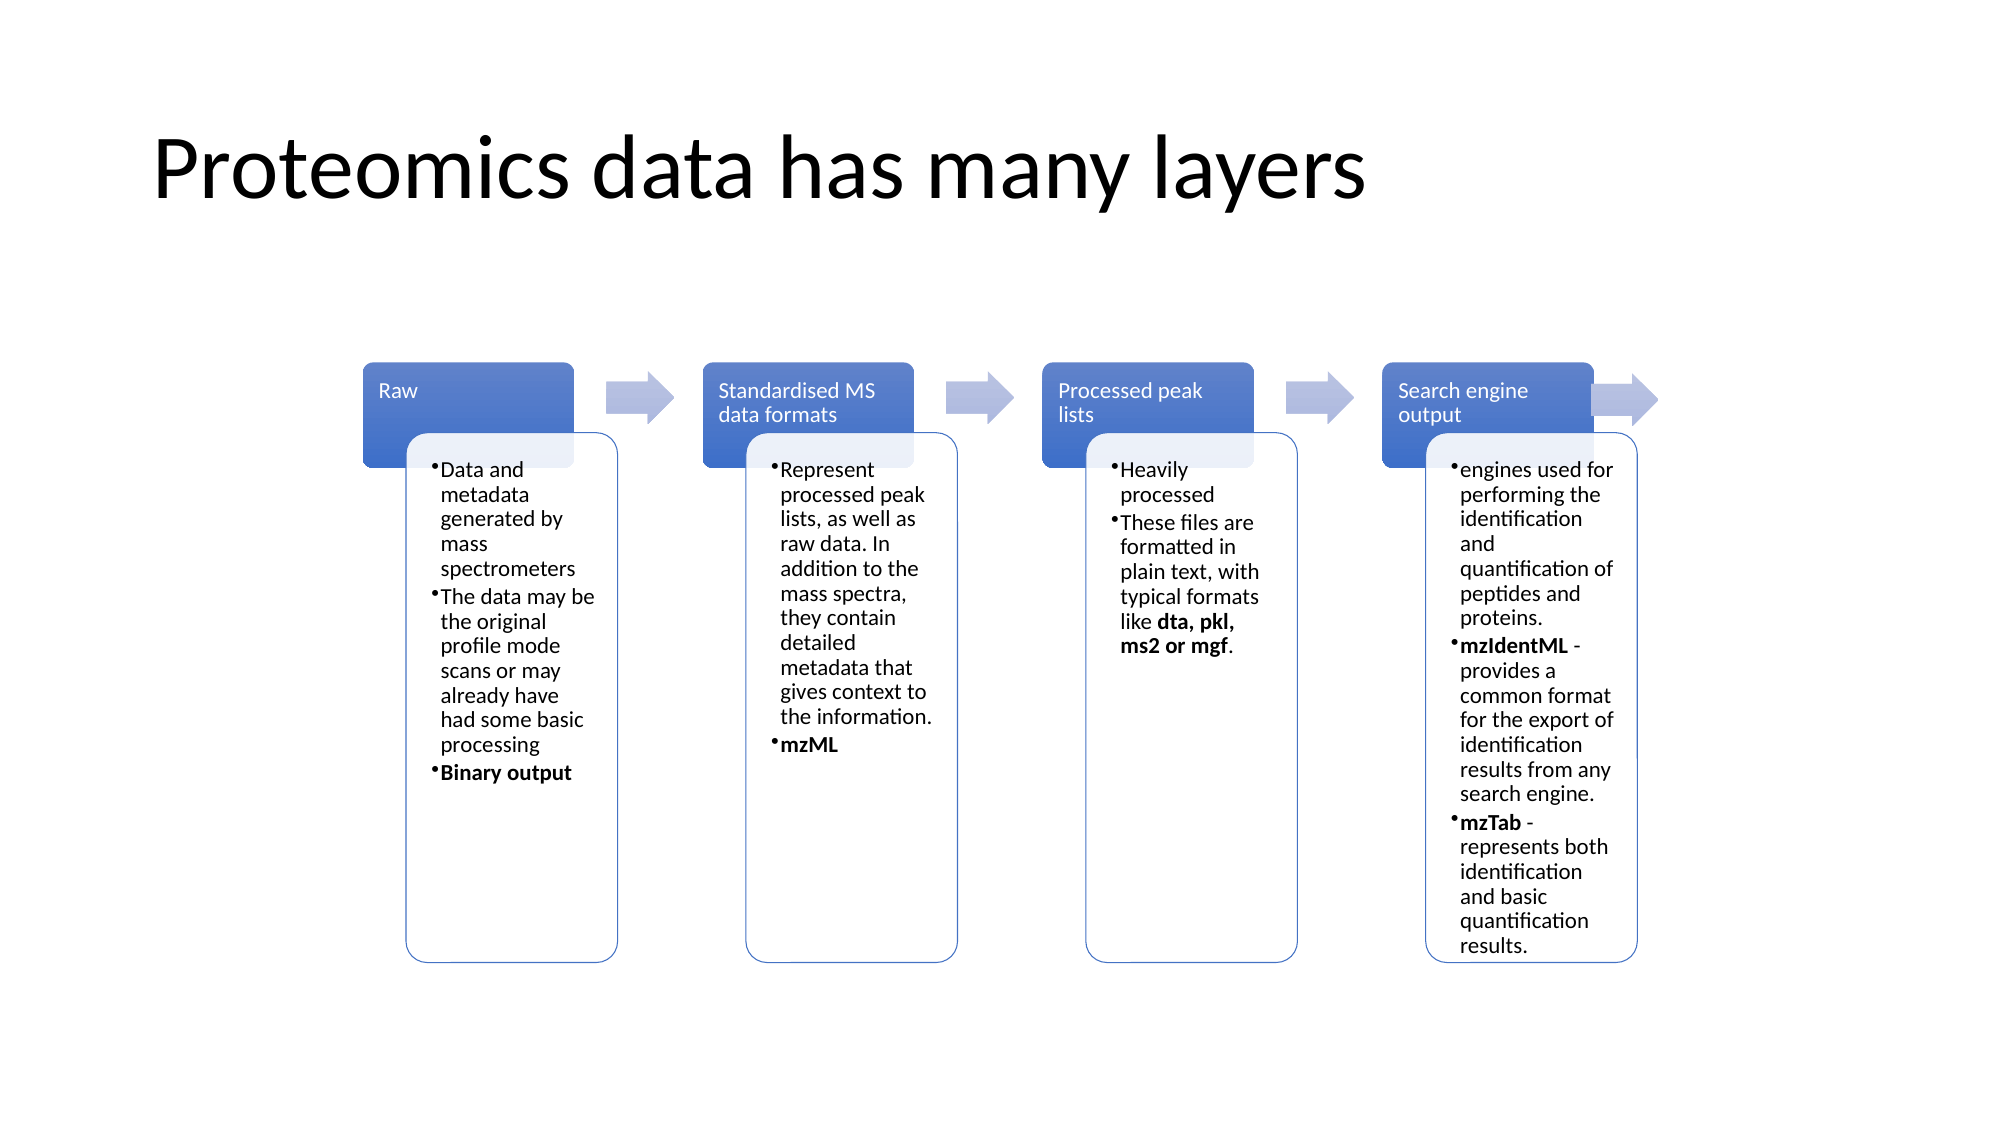

# Proteomics data has many layers
Raw
Data and metadata generated by mass spectrometers
The data may be the original profile mode scans or may already have had some basic processing
Binary output

Standardised MS data formats
Represent processed peak lists, as well as raw data. In addition to the mass spectra, they contain detailed metadata that gives context to the information.
mzML

Processed peak lists
Heavily processed
These files are formatted in plain text, with typical formats like dta, pkl, ms2 or mgf.

Search engine output
engines used for performing the identification and quantification of peptides and proteins.
mzIdentML - provides a common format for the export of identification results from any search engine.
mzTab - represents both identification and basic quantification results.